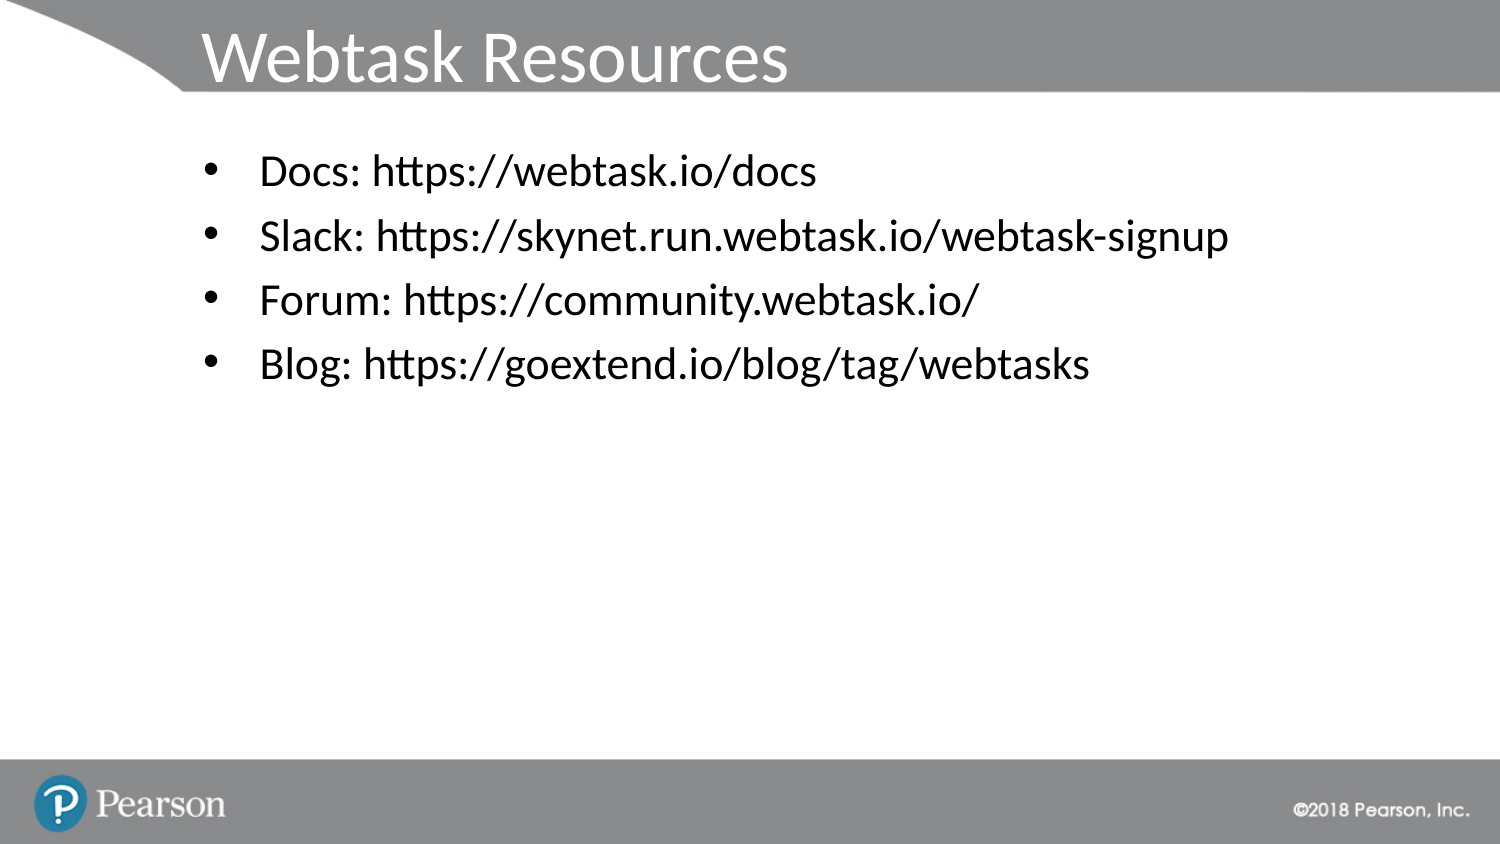

# Webtask Resources
Docs: https://webtask.io/docs
Slack: https://skynet.run.webtask.io/webtask-signup
Forum: https://community.webtask.io/
Blog: https://goextend.io/blog/tag/webtasks